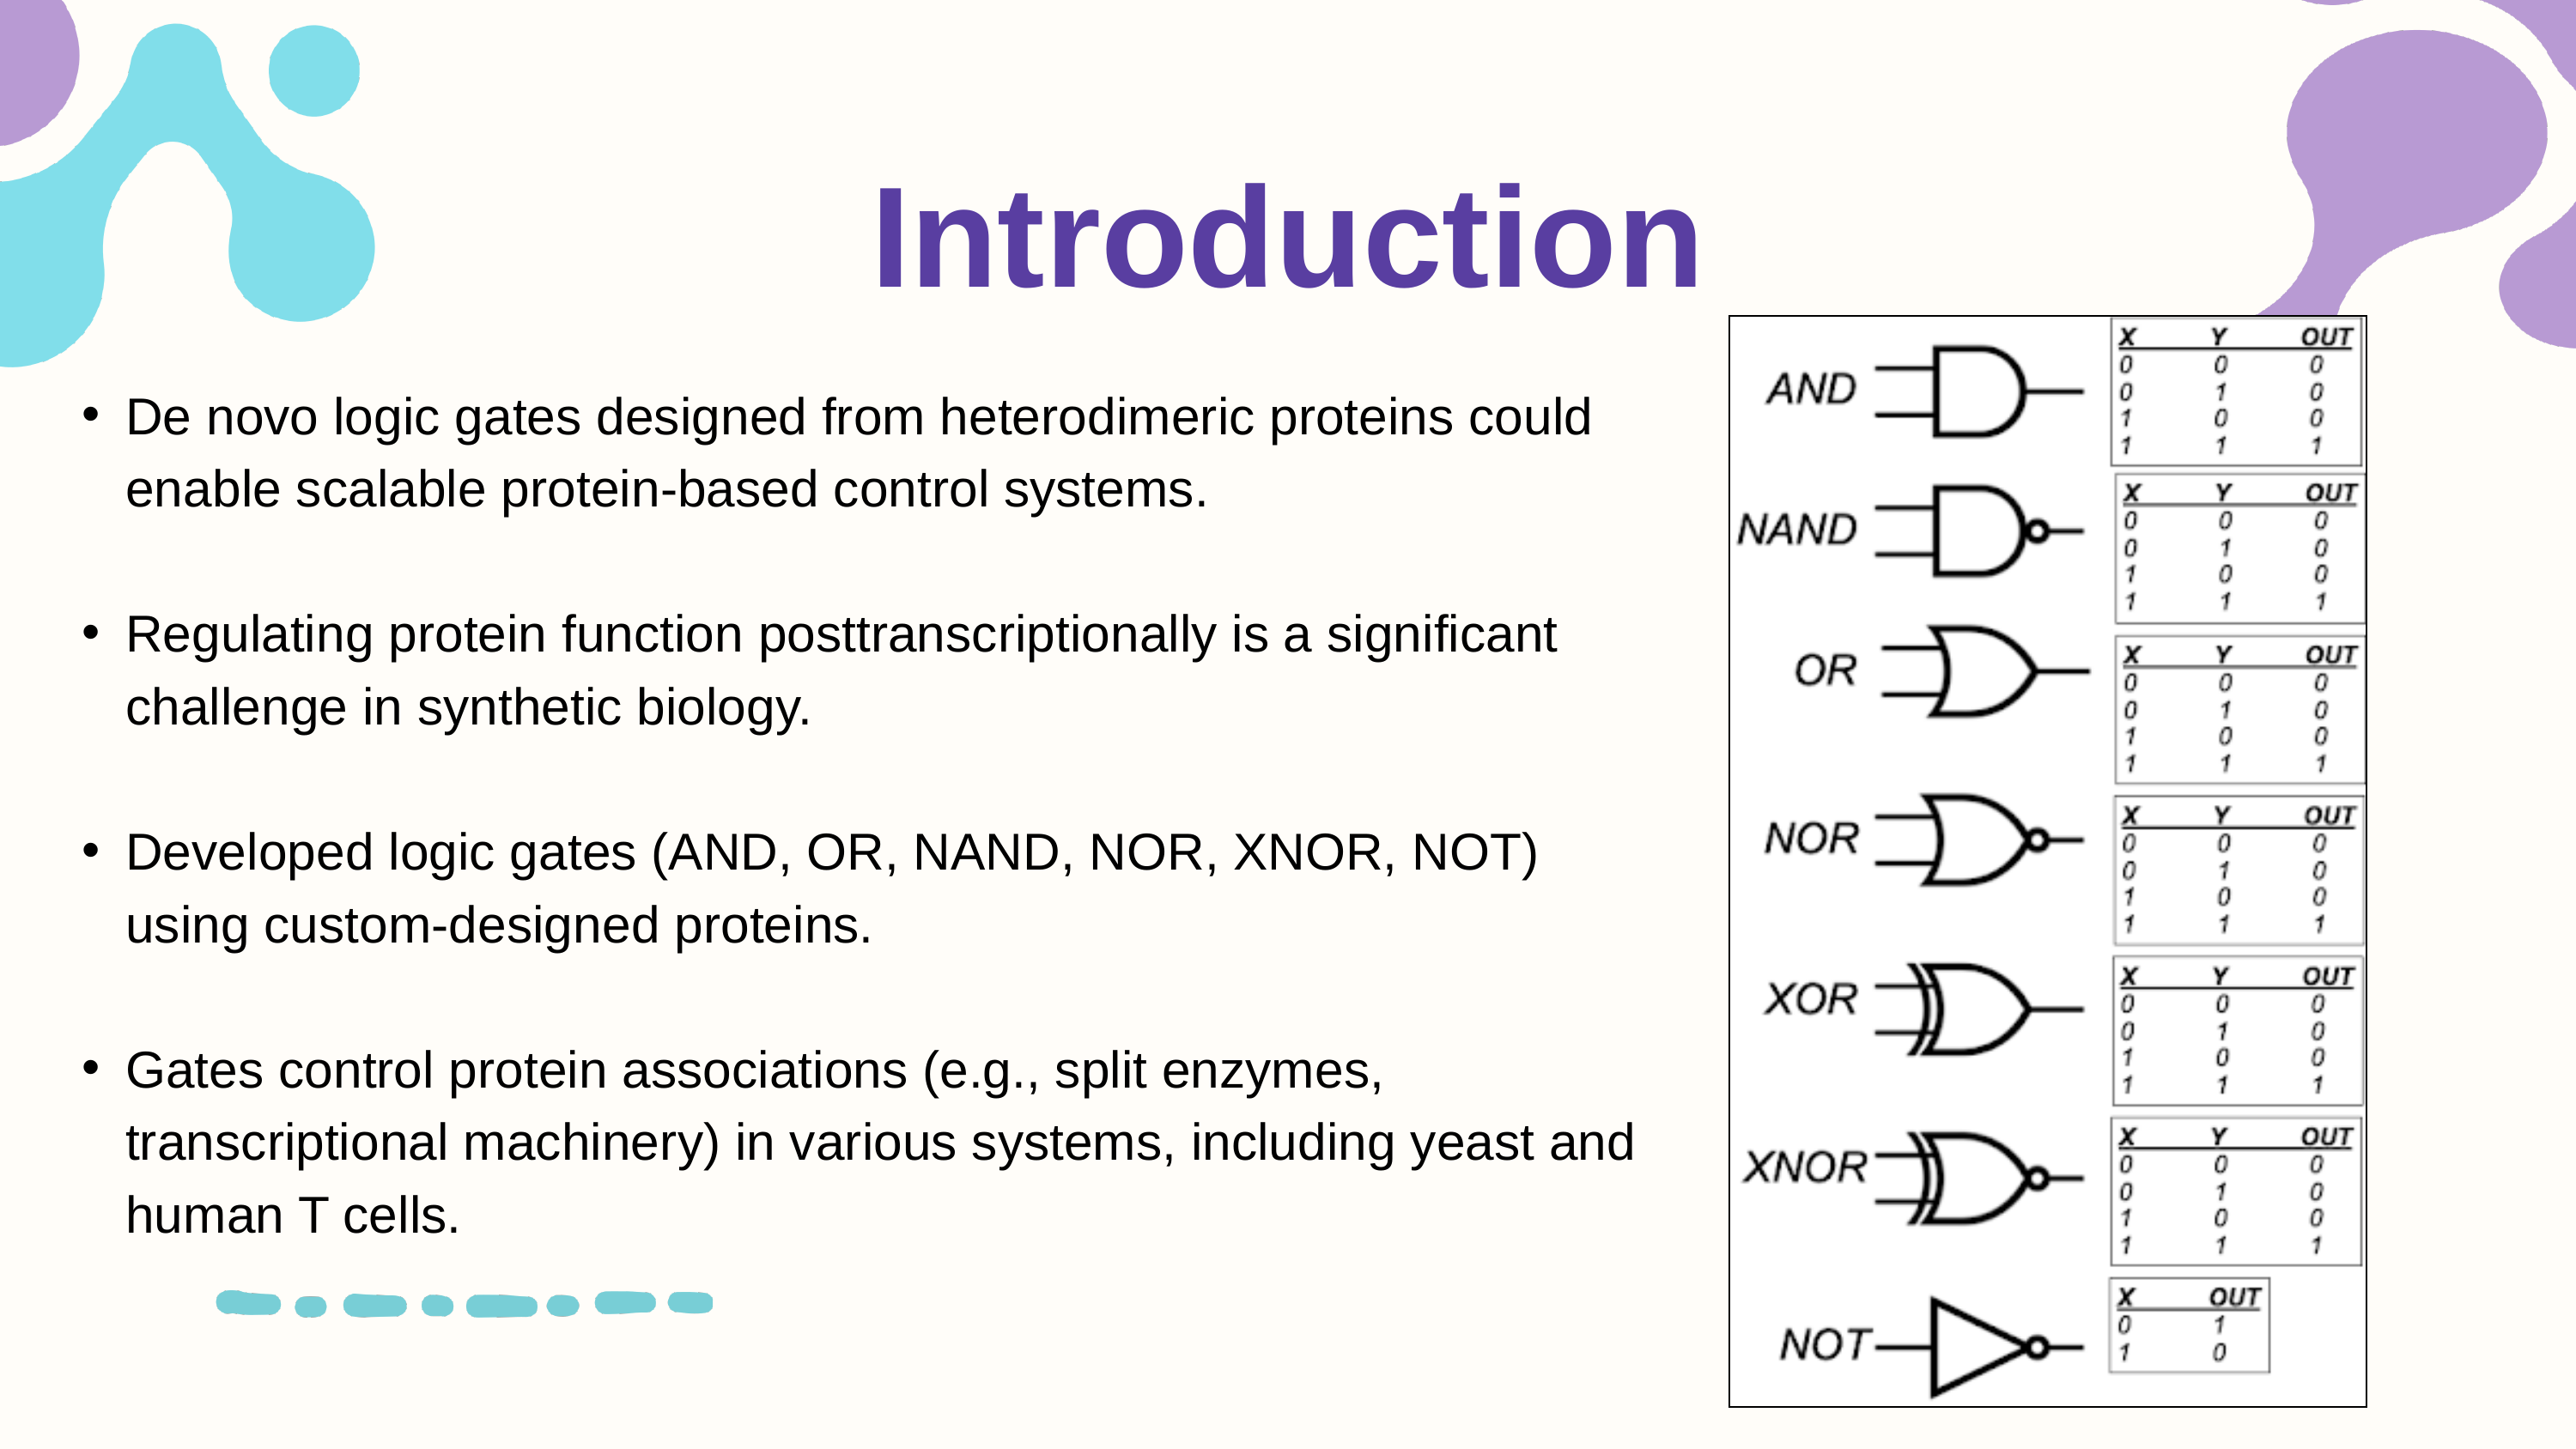

Introduction

De novo logic gates designed from heterodimeric proteins could enable scalable protein-based control systems.

Regulating protein function posttranscriptionally is a significant challenge in synthetic biology.

Developed logic gates (AND, OR, NAND, NOR, XNOR, NOT) using custom-designed proteins.

Gates control protein associations (e.g., split enzymes, transcriptional machinery) in various systems, including yeast and human T cells.